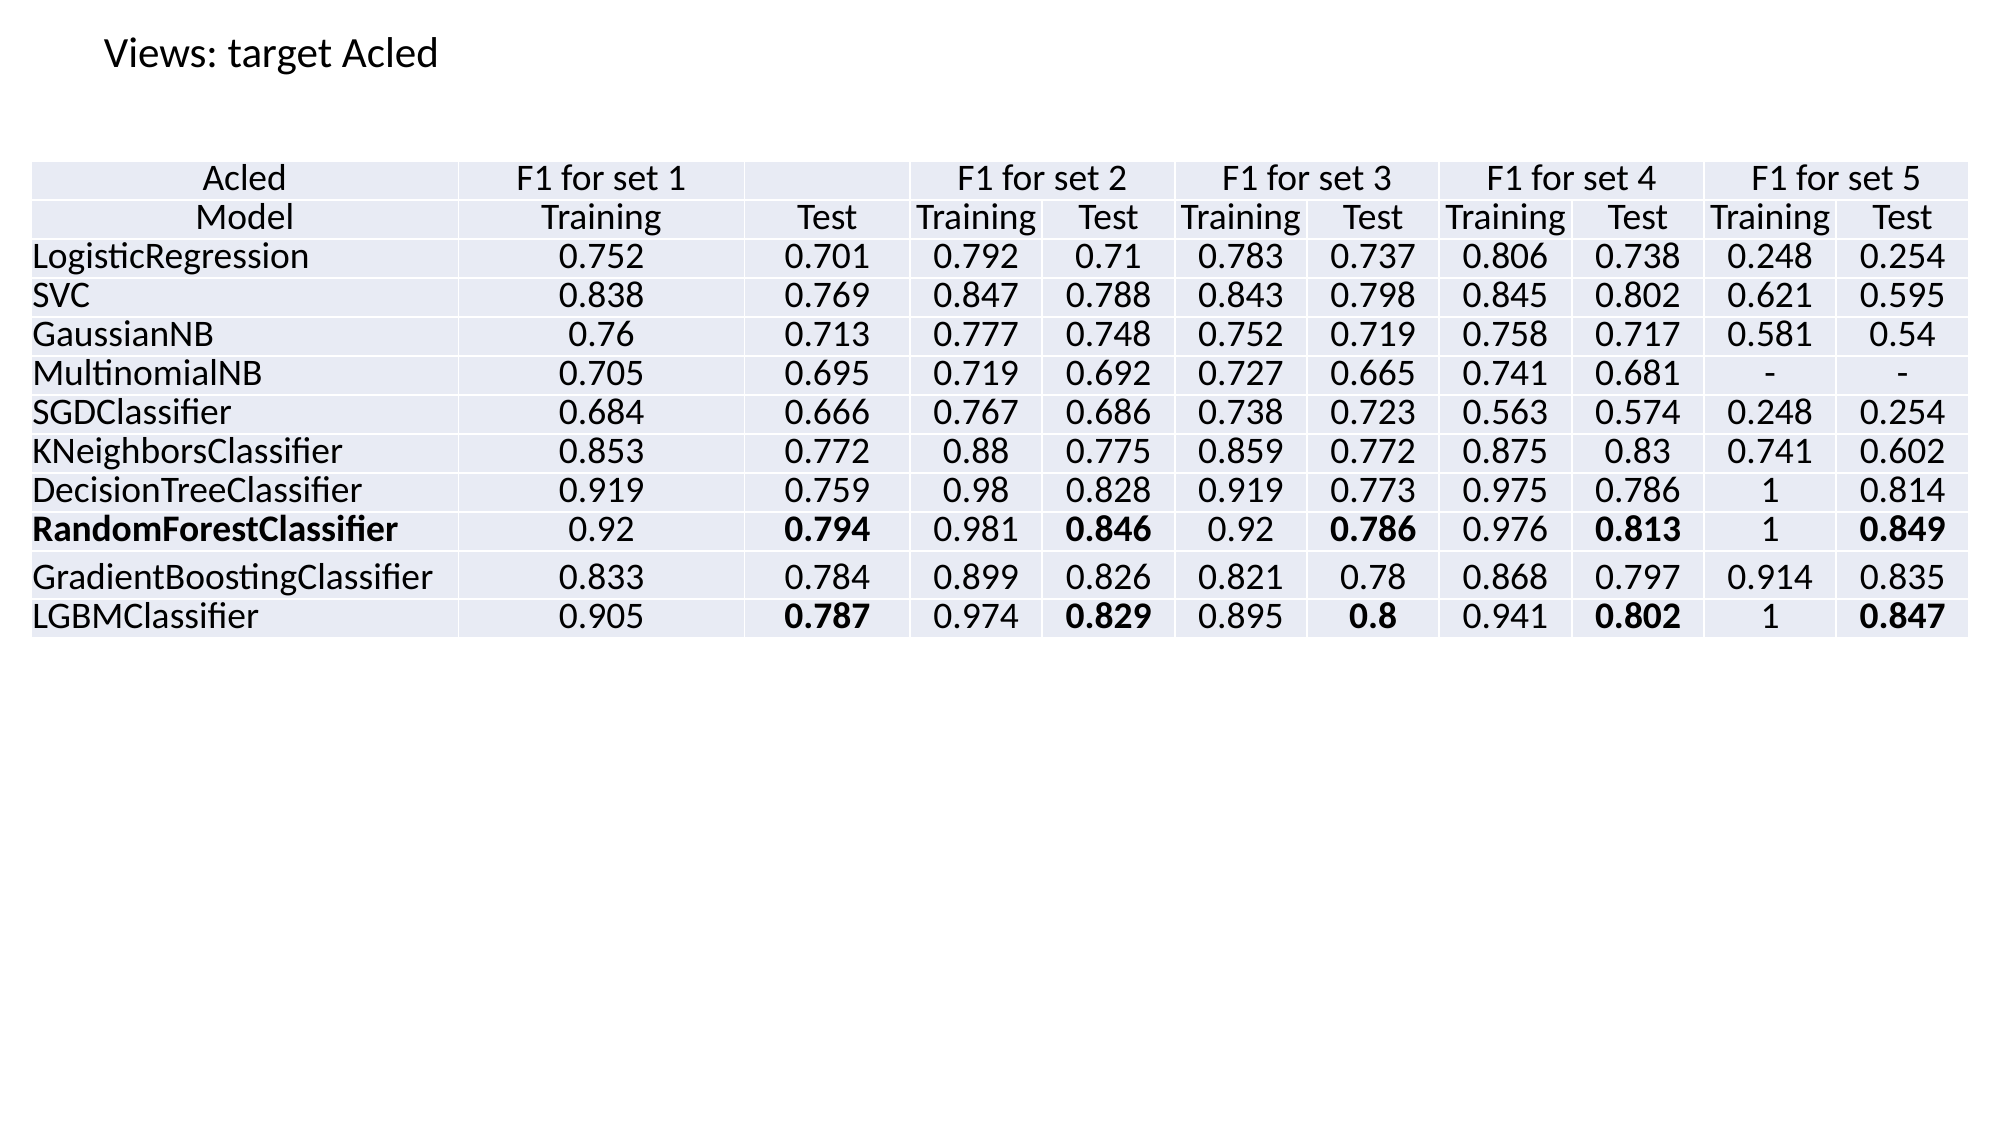

Views: target Acled
| Acled | F1 for set 1 |  | F1 for set 2 |  | F1 for set 3 |  | F1 for set 4 |  | F1 for set 5 |  |
| --- | --- | --- | --- | --- | --- | --- | --- | --- | --- | --- |
| Model | Training | Test | Training | Test | Training | Test | Training | Test | Training | Test |
| LogisticRegression | 0.752 | 0.701 | 0.792 | 0.71 | 0.783 | 0.737 | 0.806 | 0.738 | 0.248 | 0.254 |
| SVC | 0.838 | 0.769 | 0.847 | 0.788 | 0.843 | 0.798 | 0.845 | 0.802 | 0.621 | 0.595 |
| GaussianNB | 0.76 | 0.713 | 0.777 | 0.748 | 0.752 | 0.719 | 0.758 | 0.717 | 0.581 | 0.54 |
| MultinomialNB | 0.705 | 0.695 | 0.719 | 0.692 | 0.727 | 0.665 | 0.741 | 0.681 | - | - |
| SGDClassifier | 0.684 | 0.666 | 0.767 | 0.686 | 0.738 | 0.723 | 0.563 | 0.574 | 0.248 | 0.254 |
| KNeighborsClassifier | 0.853 | 0.772 | 0.88 | 0.775 | 0.859 | 0.772 | 0.875 | 0.83 | 0.741 | 0.602 |
| DecisionTreeClassifier | 0.919 | 0.759 | 0.98 | 0.828 | 0.919 | 0.773 | 0.975 | 0.786 | 1 | 0.814 |
| RandomForestClassifier | 0.92 | 0.794 | 0.981 | 0.846 | 0.92 | 0.786 | 0.976 | 0.813 | 1 | 0.849 |
| GradientBoostingClassifier | 0.833 | 0.784 | 0.899 | 0.826 | 0.821 | 0.78 | 0.868 | 0.797 | 0.914 | 0.835 |
| LGBMClassifier | 0.905 | 0.787 | 0.974 | 0.829 | 0.895 | 0.8 | 0.941 | 0.802 | 1 | 0.847 |